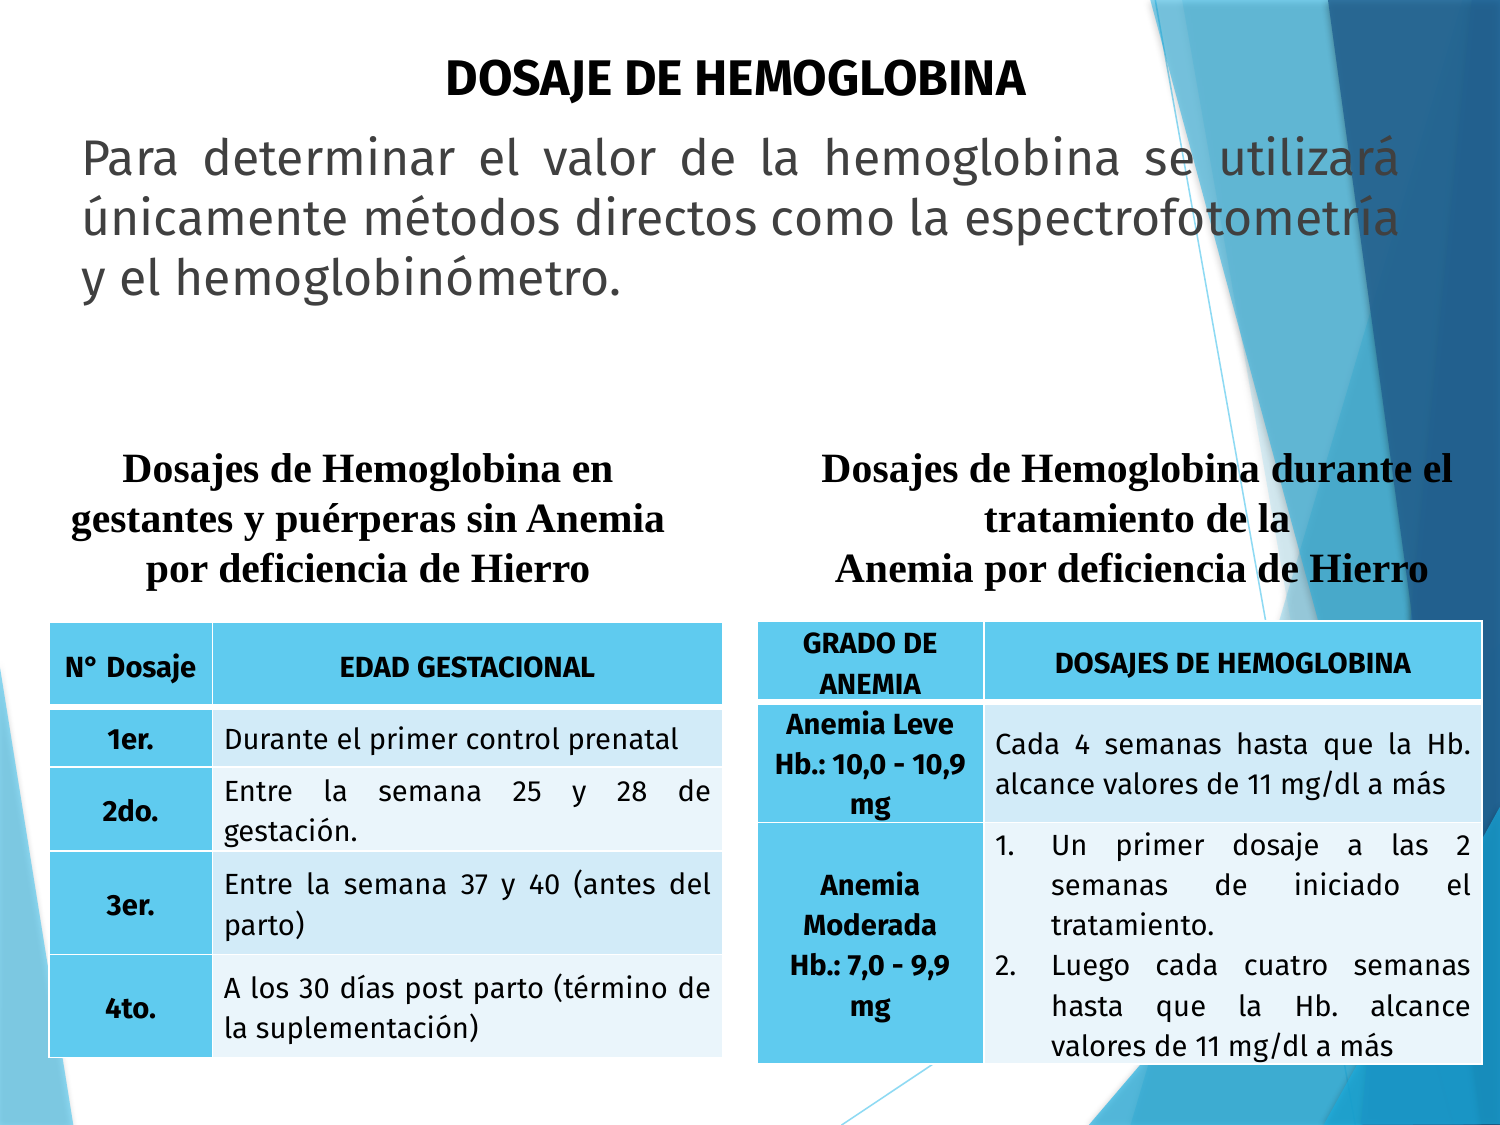

DOSAJE DE HEMOGLOBINA
Para determinar el valor de la hemoglobina se utilizará únicamente métodos directos como la espectrofotometría y el hemoglobinómetro.

Dosajes de Hemoglobina en gestantes y puérperas sin Anemia por deficiencia de Hierro
Dosajes de Hemoglobina durante el tratamiento de la
Anemia por deficiencia de Hierro

| GRADO DE ANEMIA | DOSAJES DE HEMOGLOBINA |
| --- | --- |
| Anemia Leve Hb.: 10,0 - 10,9 mg | Cada 4 semanas hasta que la Hb. alcance valores de 11 mg/dl a más |
| Anemia Moderada Hb.: 7,0 - 9,9 mg | Un primer dosaje a las 2 semanas de iniciado el tratamiento. Luego cada cuatro semanas hasta que la Hb. alcance valores de 11 mg/dl a más |
| N° Dosaje | EDAD GESTACIONAL |
| --- | --- |
| 1er. | Durante el primer control prenatal |
| 2do. | Entre la semana 25 y 28 de gestación. |
| 3er. | Entre la semana 37 y 40 (antes del parto) |
| 4to. | A los 30 días post parto (término de la suplementación) |